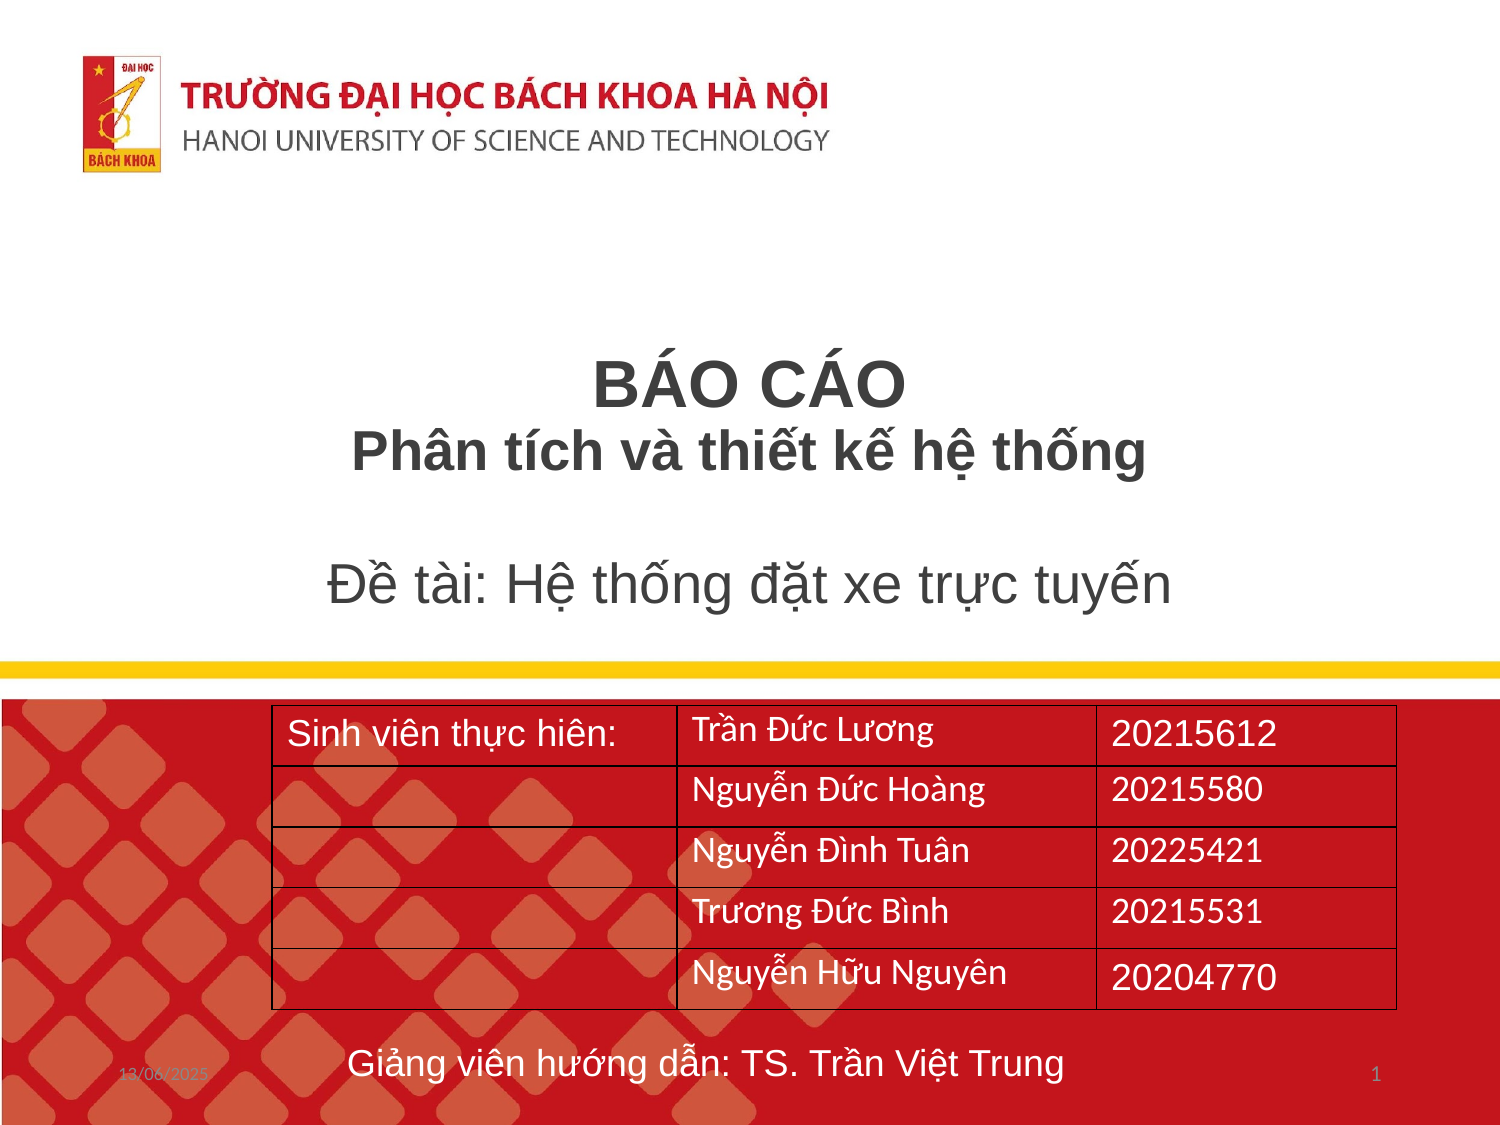

# BÁO CÁO Phân tích và thiết kế hệ thống Đề tài: Hệ thống đặt xe trực tuyến
| Sinh viên thực hiên: | Trần Đức Lương | 20215612 |
| --- | --- | --- |
|  | Nguyễn Đức Hoàng | 20215580 |
|  | Nguyễn Đình Tuân | 20225421 |
|  | Trương Đức Bình | 20215531 |
|  | Nguyễn Hữu Nguyên | 20204770 |
Giảng viên hướng dẫn: TS. Trần Việt Trung
13/06/2025
1